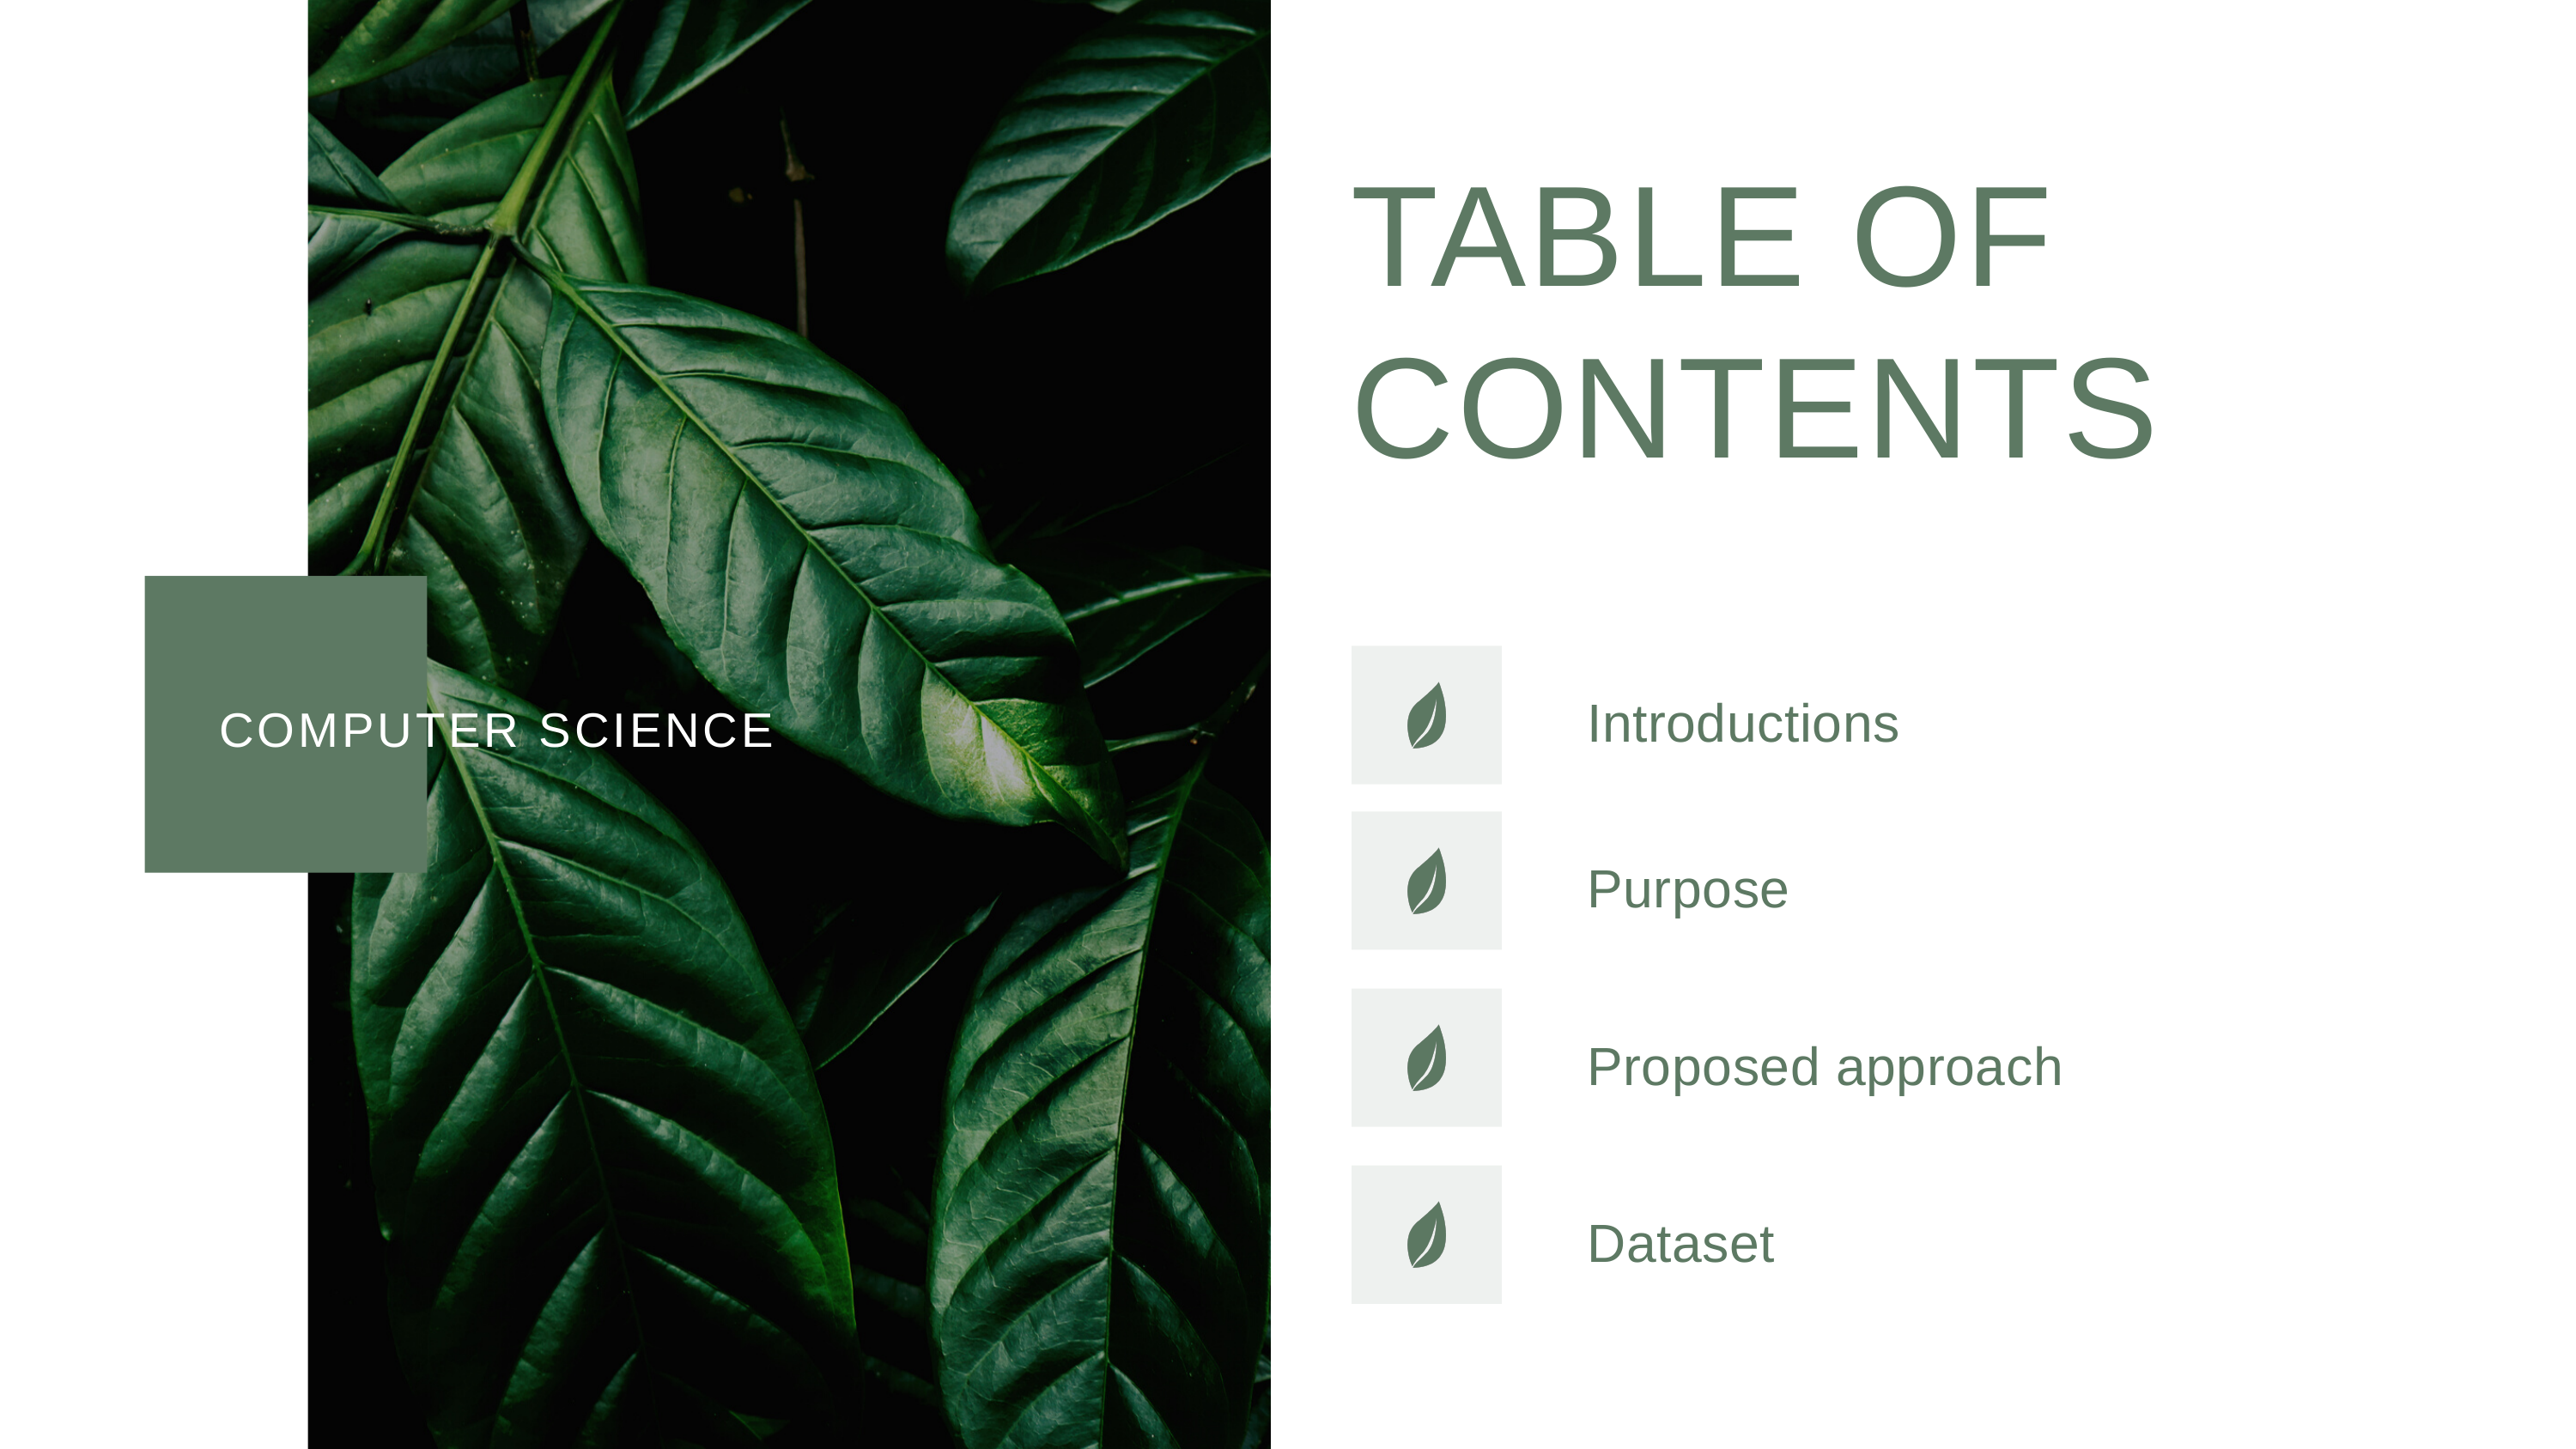

TABLE OF CONTENTS

Introductions
COMPUTER SCIENCE

Purpose

Proposed approach

Dataset